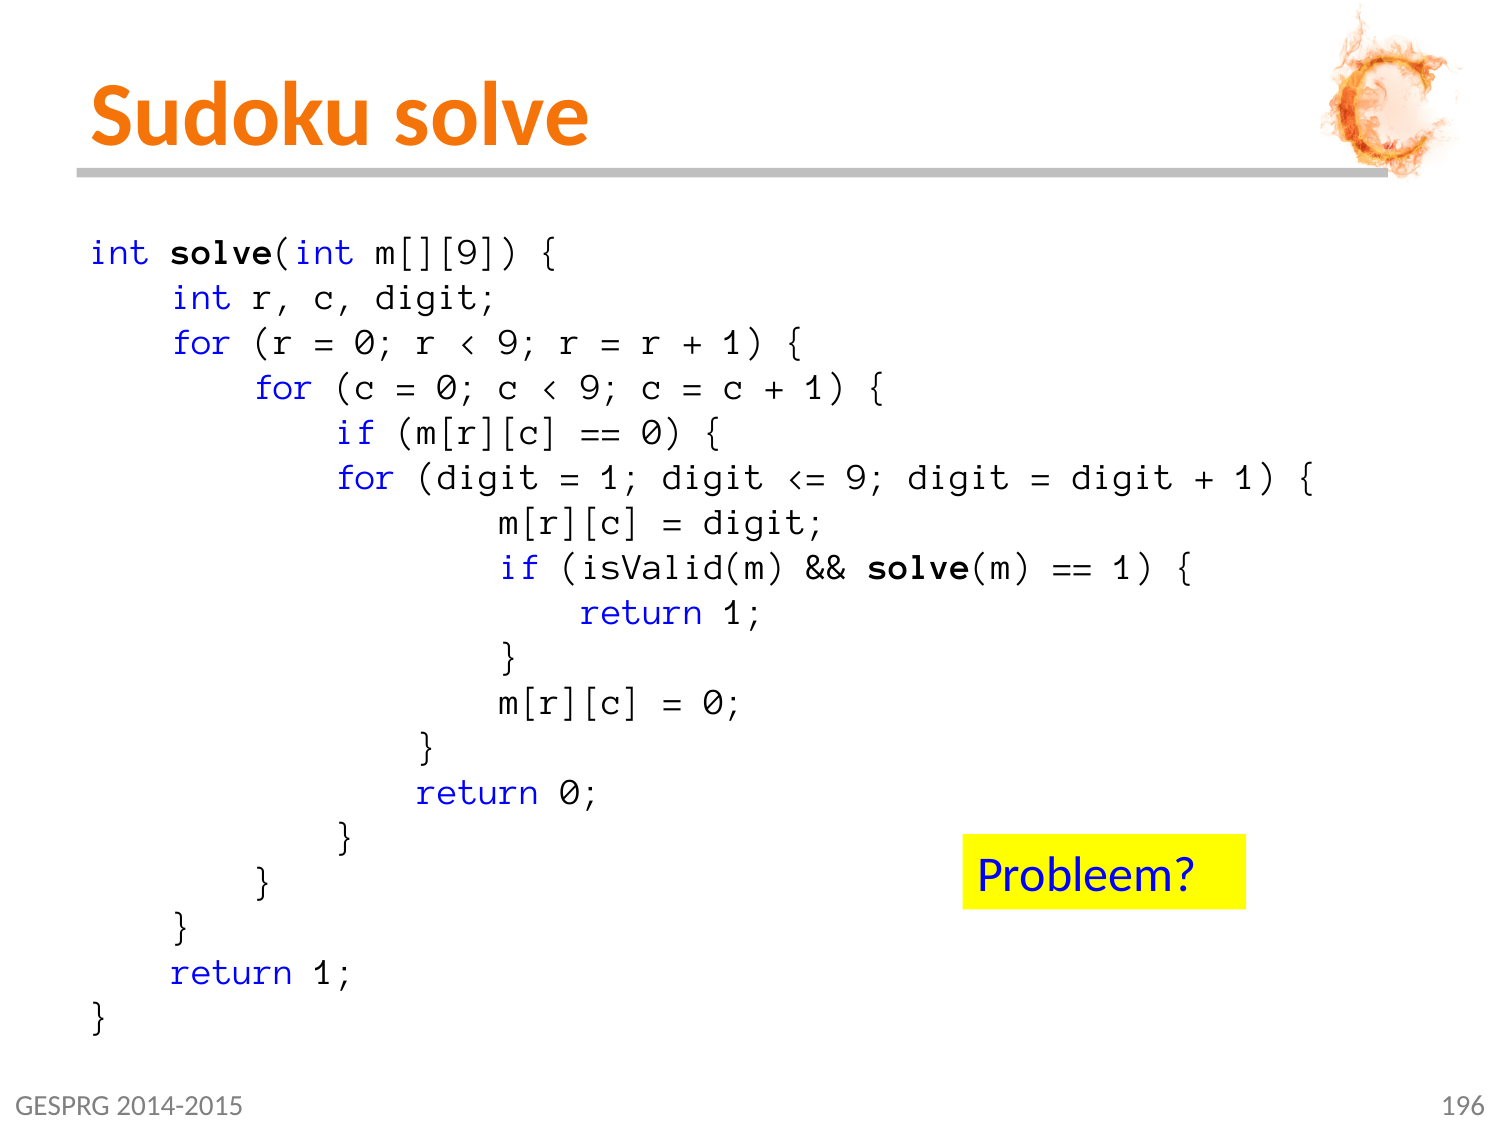

# Sudoku solve
int solve(int m[][9]) {
    int r, c, digit;
    for (r = 0; r < 9; r = r + 1) {
        for (c = 0; c < 9; c = c + 1) {
            if (m[r][c] == 0) {
            for (digit = 1; digit <= 9; digit = digit + 1) {
                    m[r][c] = digit;
                    if (isValid(m) && solve(m) == 1) {
                        return 1;
                    }
                    m[r][c] = 0;
                }
                return 0;
            }
        }
    }
    return 1;
}

Probleem?
GESPRG 2014-2015
196